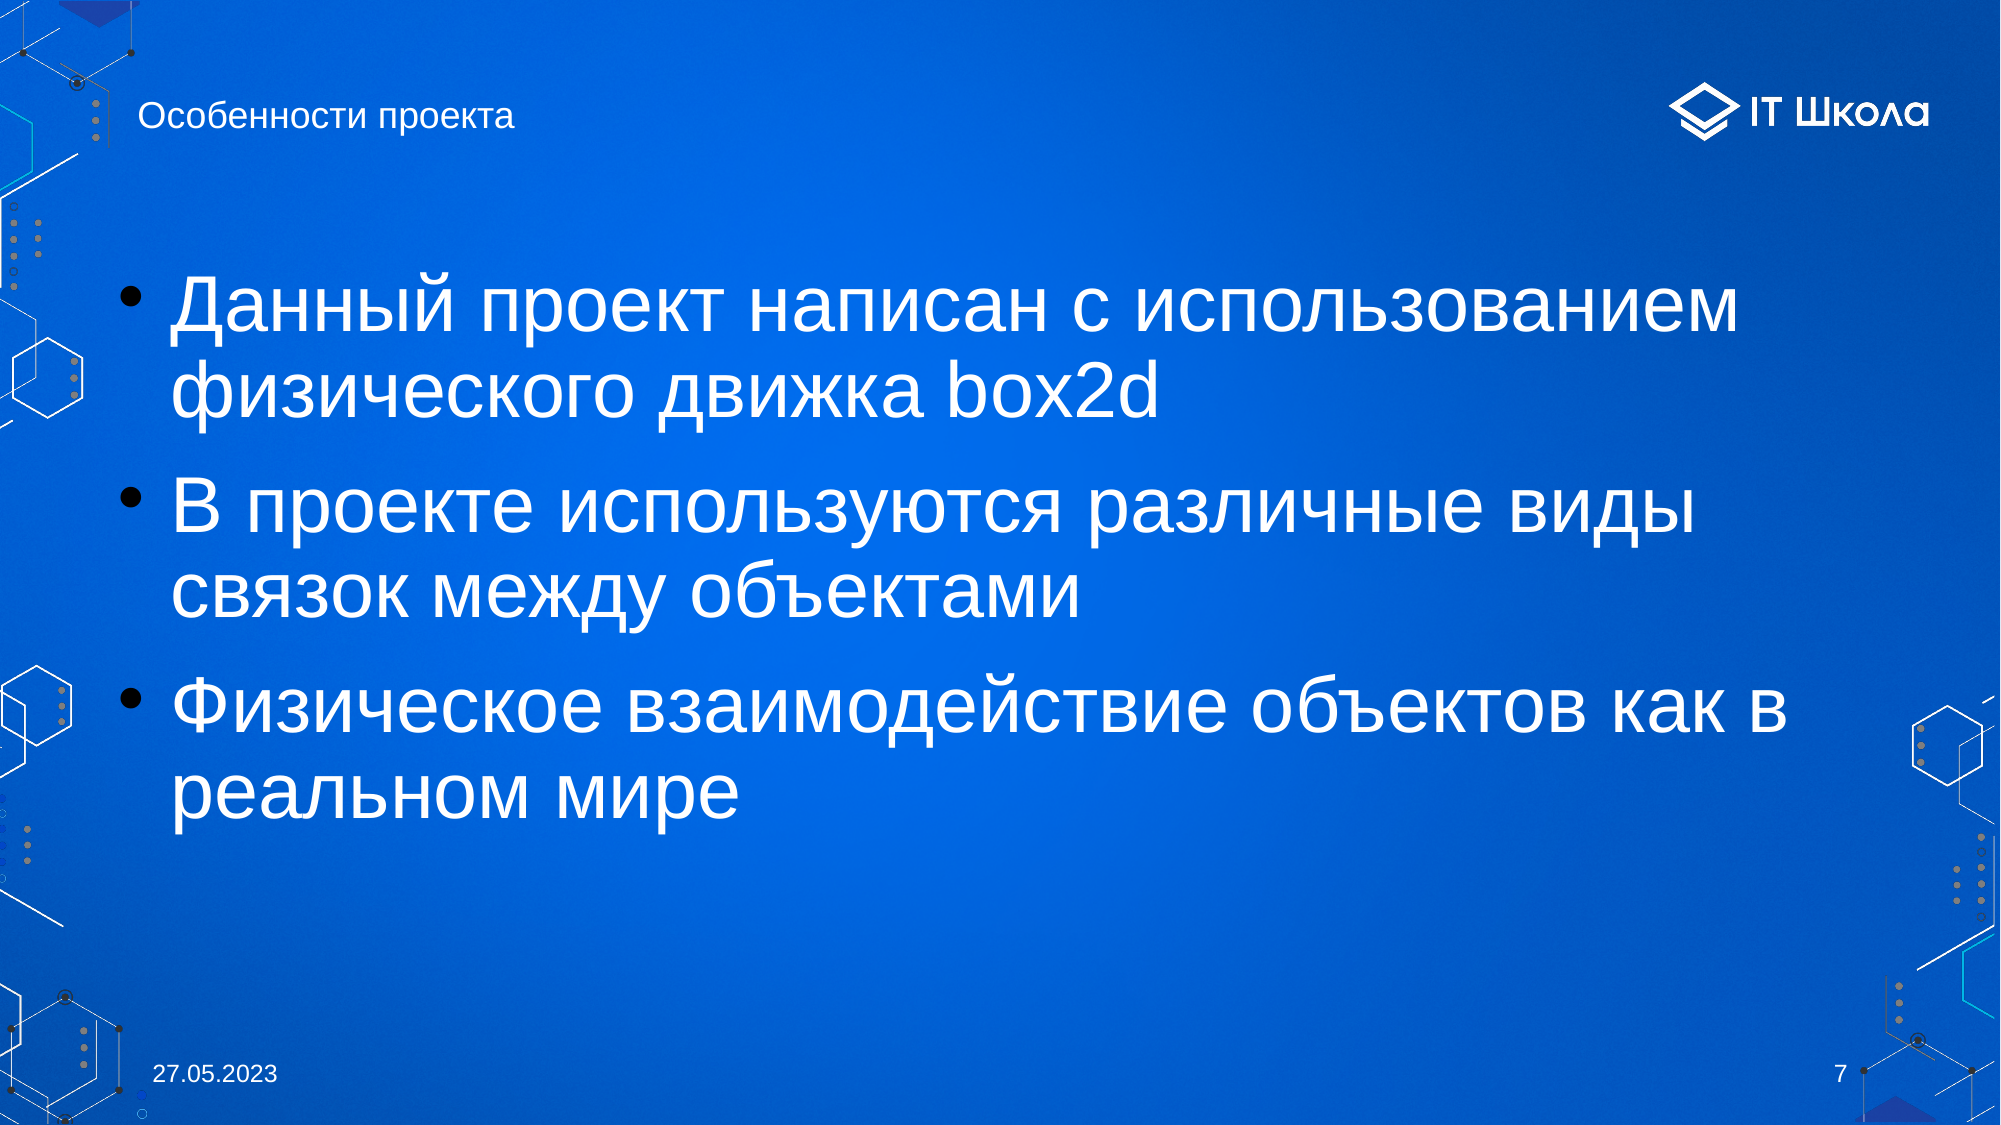

# Особенности проекта
Данный проект написан с использованием  физического движка box2d
В проекте используются различные виды связок между объектами
Физическое взаимодействие объектов как в реальном мире
27.05.2023
7